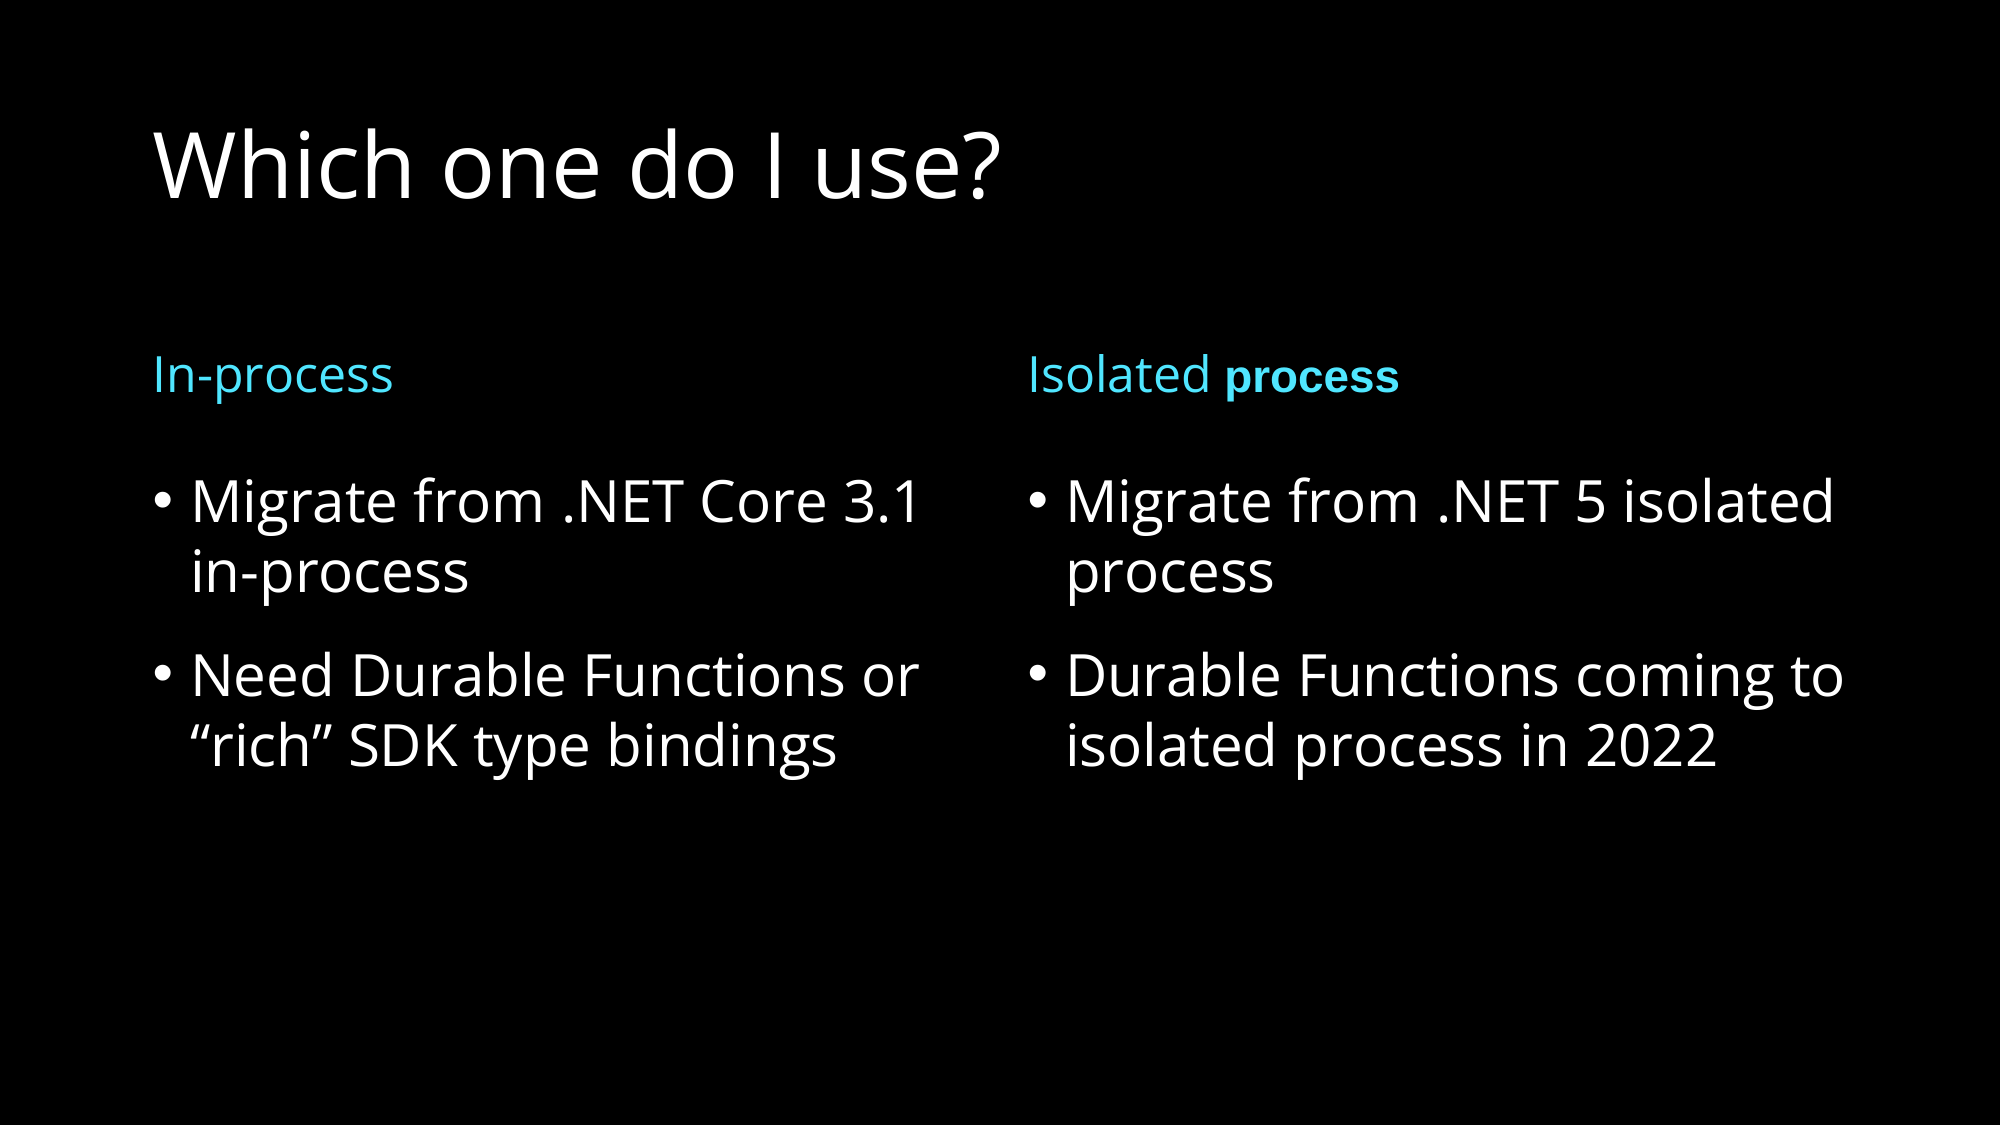

# Which one do I use?
In-process
Isolated process
Migrate from .NET Core 3.1 in-process
Need Durable Functions or “rich” SDK type bindings
Migrate from .NET 5 isolated process
Durable Functions coming to isolated process in 2022